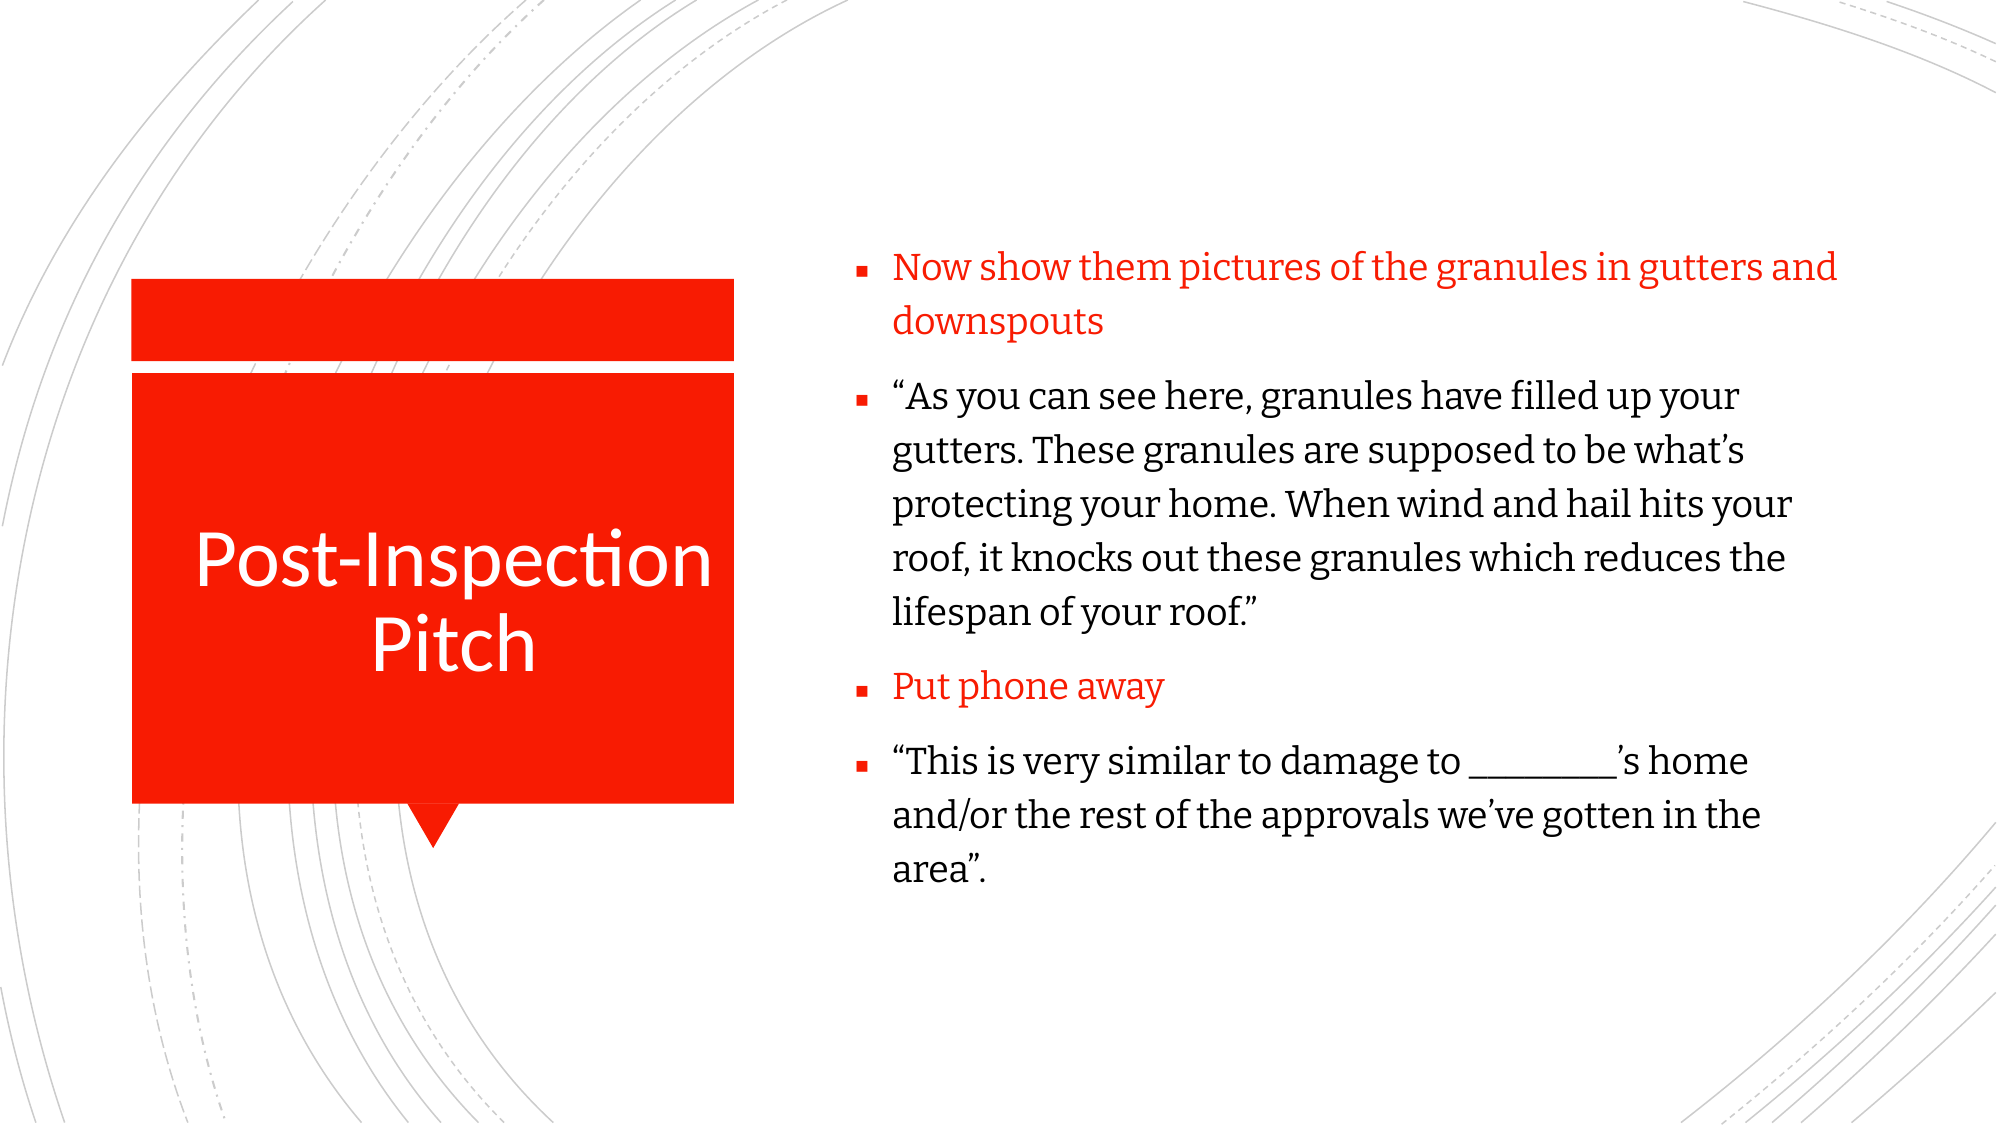

Now show them pictures of the granules in gutters and downspouts
“As you can see here, granules have filled up your gutters. These granules are supposed to be what’s protecting your home. When wind and hail hits your roof, it knocks out these granules which reduces the lifespan of your roof.”
Put phone away
“This is very similar to damage to ________’s home and/or the rest of the approvals we’ve gotten in the area”.
# Post-Inspection Pitch